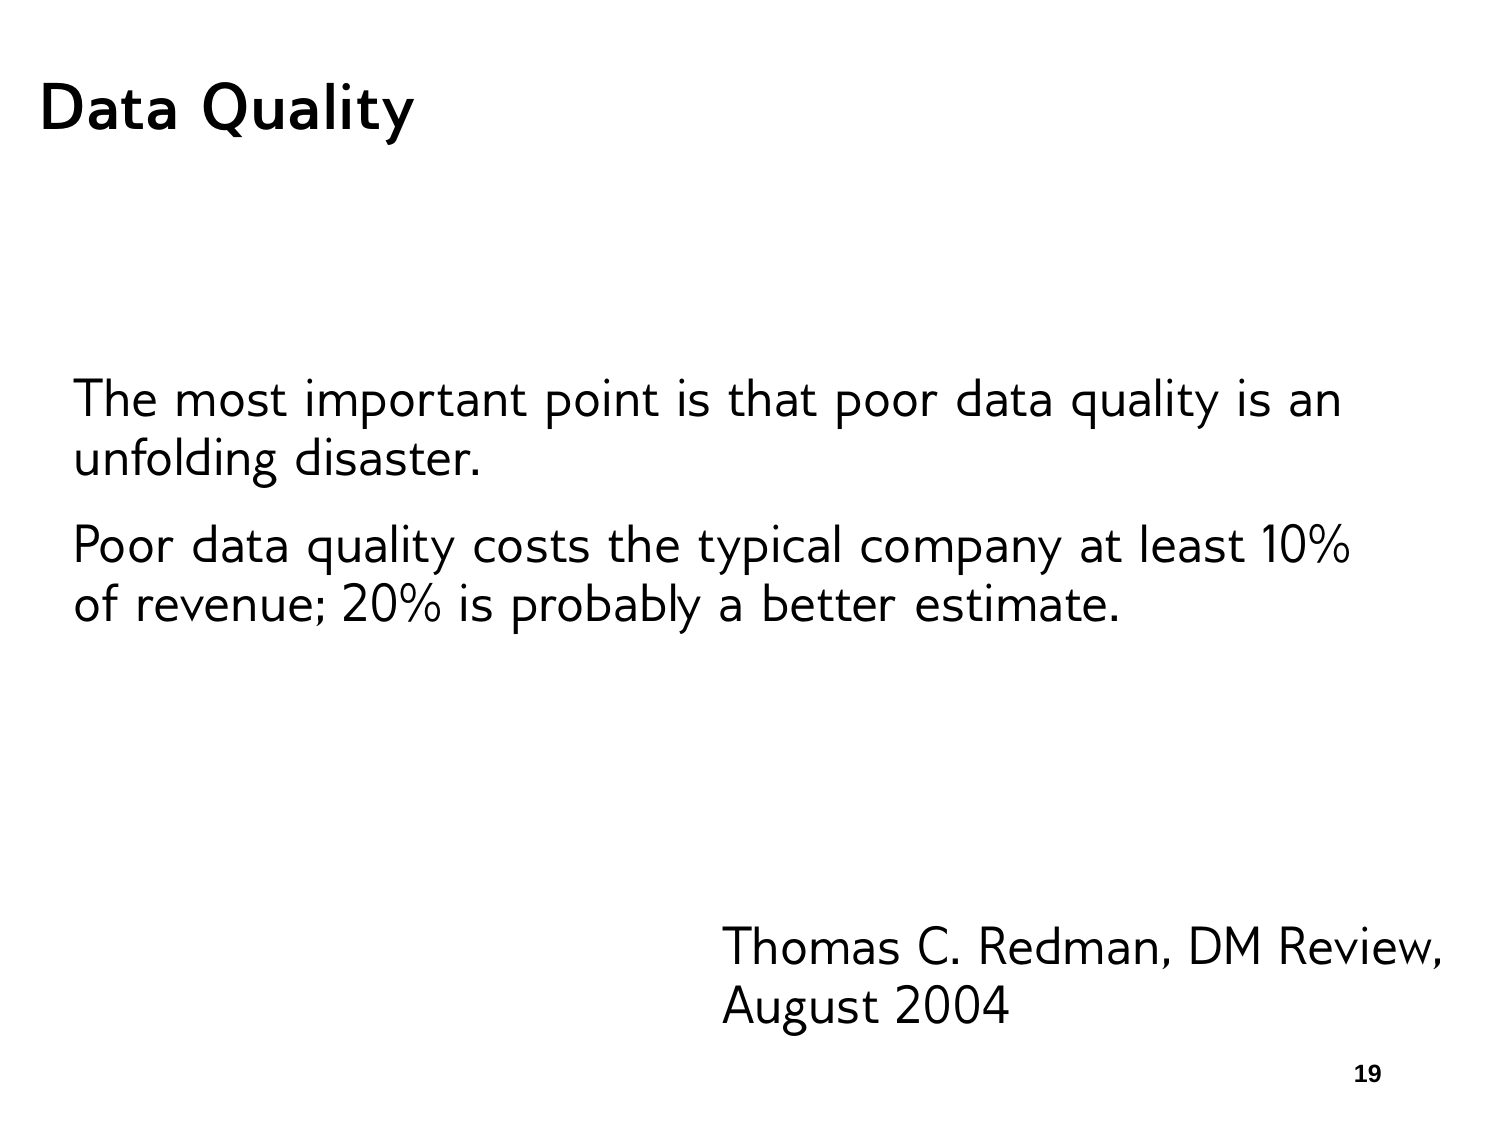

# Data Quality
The most important point is that poor data quality is an unfolding disaster.
Poor data quality costs the typical company at least 10% of revenue; 20% is probably a better estimate.

Thomas C. Redman, DM Review,  August 2004

19